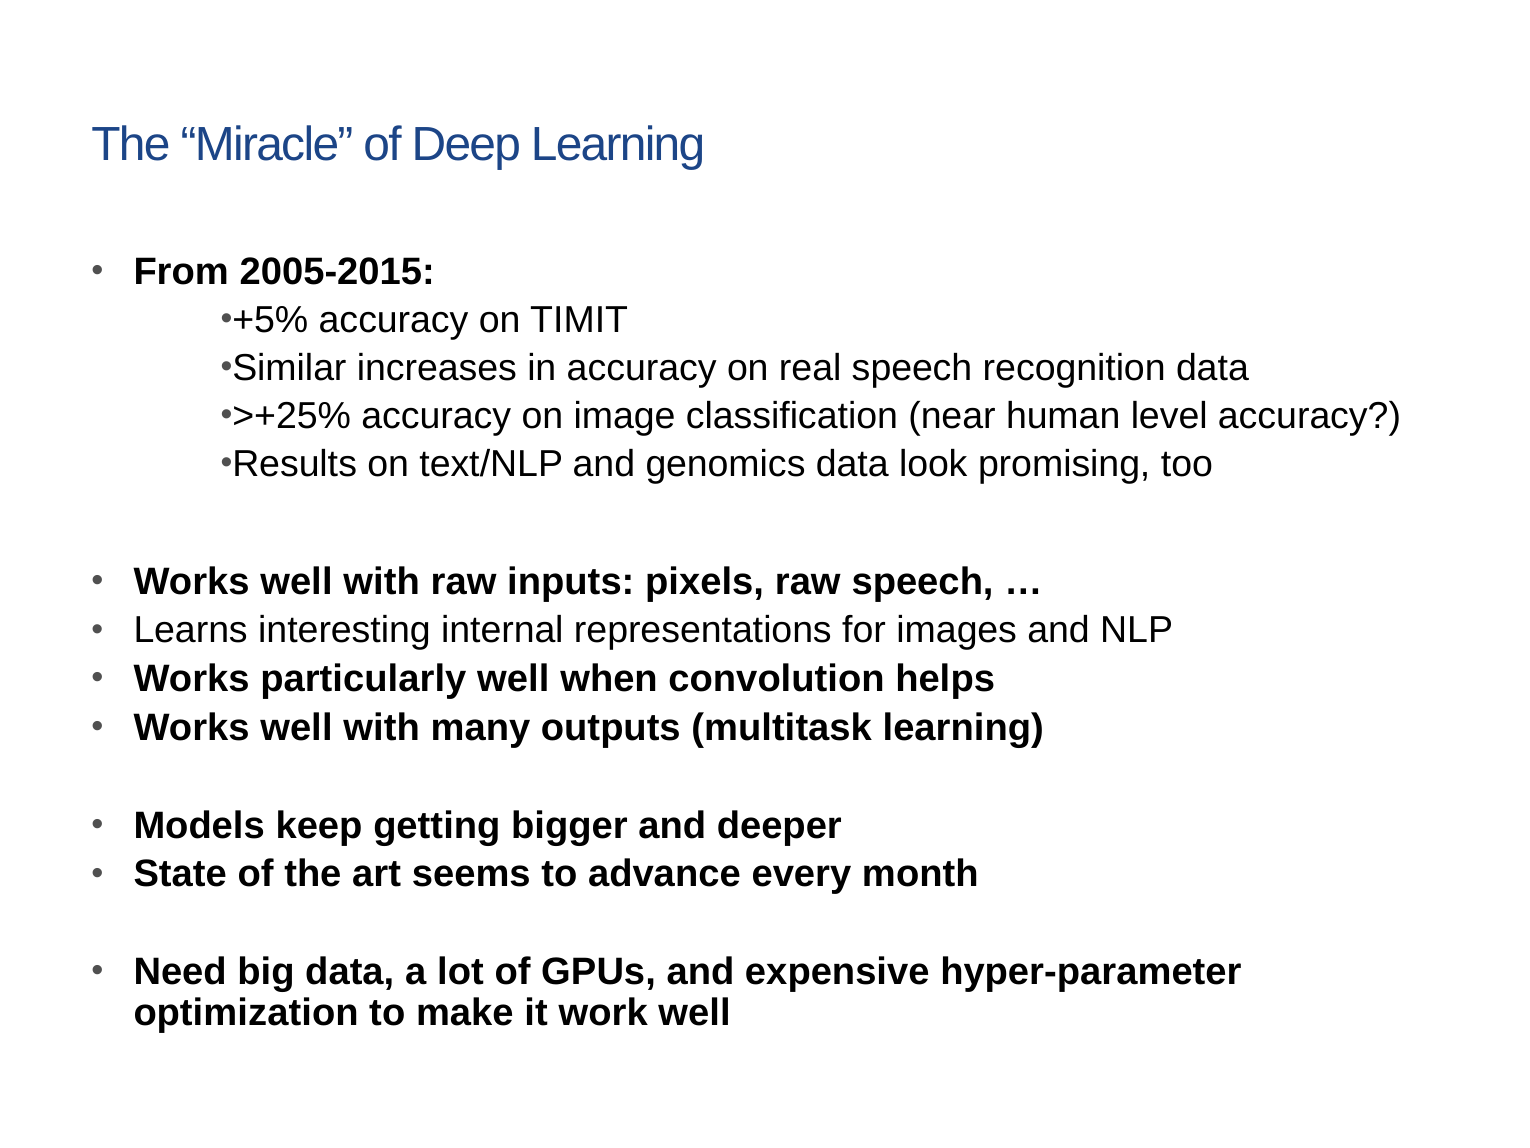

# The “Miracle” of Deep Learning
From 2005-2015:
+5% accuracy on TIMIT
Similar increases in accuracy on real speech recognition data
>+25% accuracy on image classification (near human level accuracy?)
Results on text/NLP and genomics data look promising, too

Works well with raw inputs: pixels, raw speech, …
Learns interesting internal representations for images and NLP
Works particularly well when convolution helps
Works well with many outputs (multitask learning)

Models keep getting bigger and deeper
State of the art seems to advance every month

Need big data, a lot of GPUs, and expensive hyper-parameter optimization to make it work well